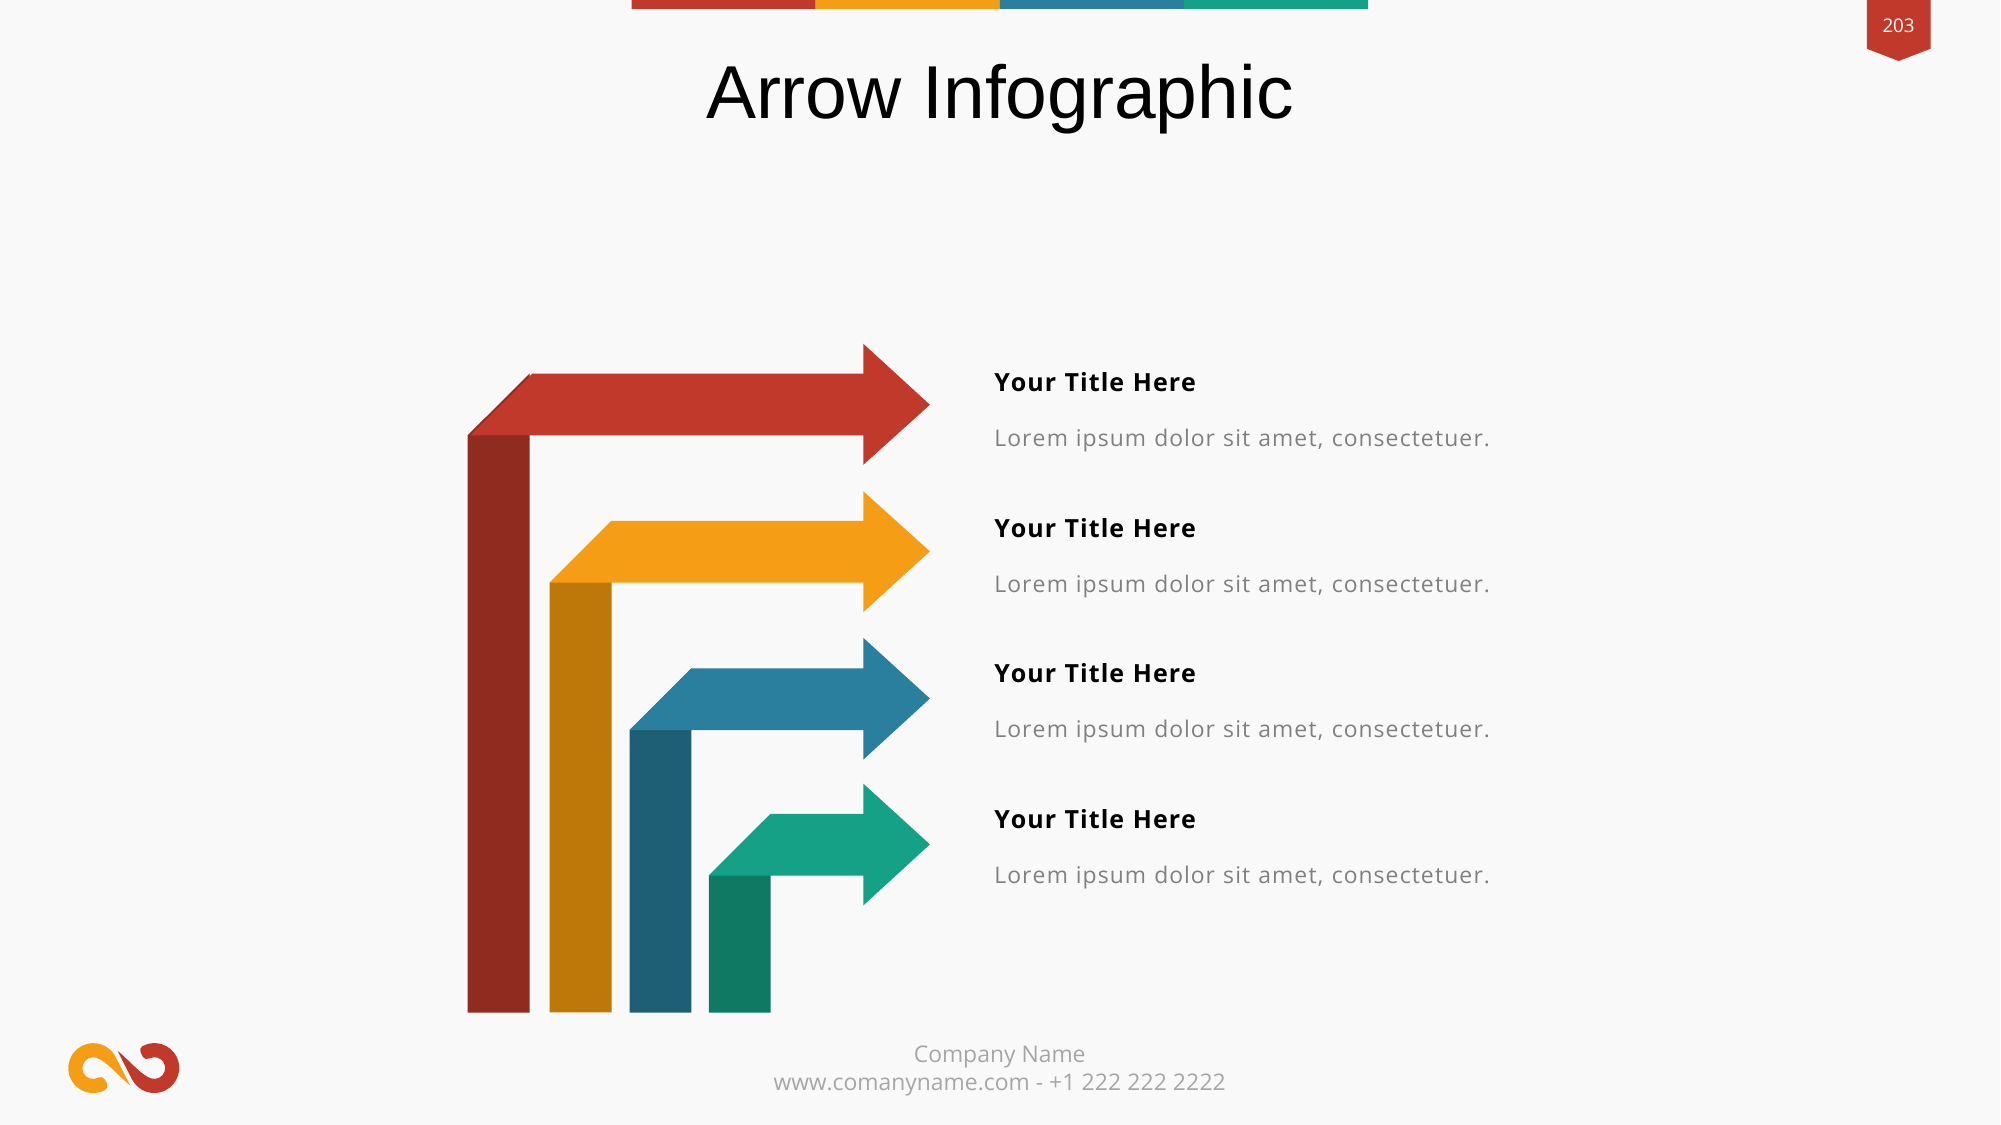

Arrow Infographic

Your Title Here
Lorem ipsum dolor sit amet, consectetuer.

Your Title Here
Lorem ipsum dolor sit amet, consectetuer.

Your Title Here
Lorem ipsum dolor sit amet, consectetuer.

Your Title Here
Lorem ipsum dolor sit amet, consectetuer.